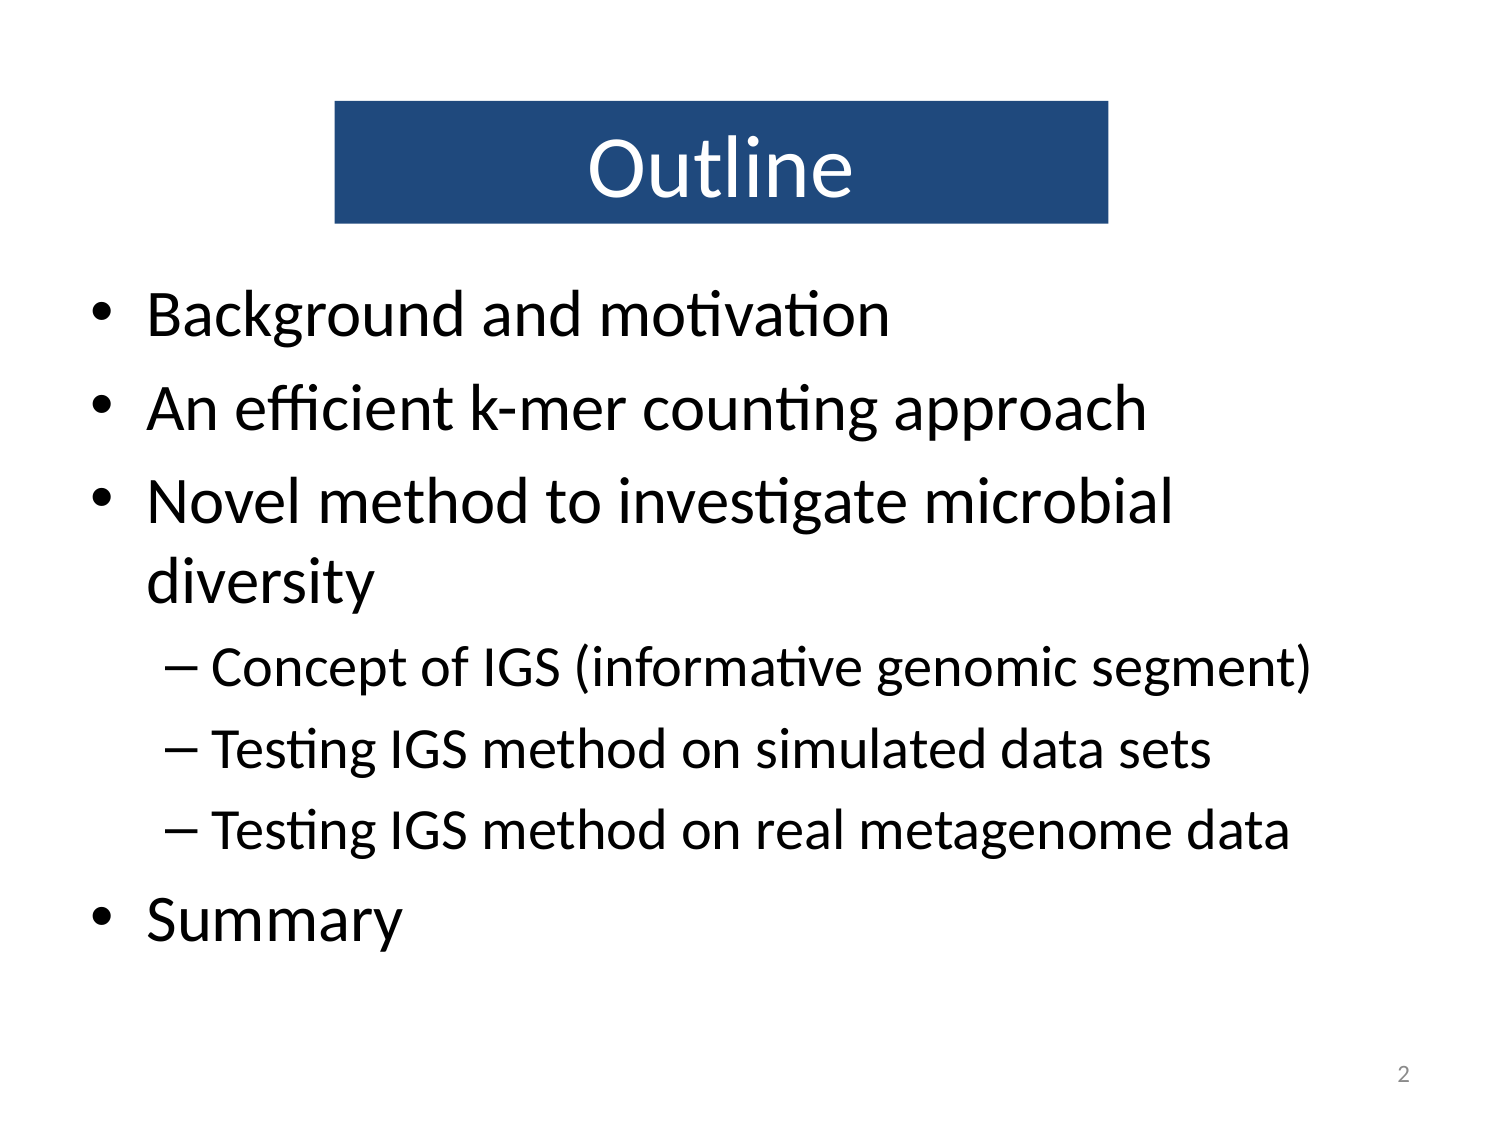

# Outline
Background and motivation
An efficient k-mer counting approach
Novel method to investigate microbial diversity
Concept of IGS (informative genomic segment)
Testing IGS method on simulated data sets
Testing IGS method on real metagenome data
Summary
2